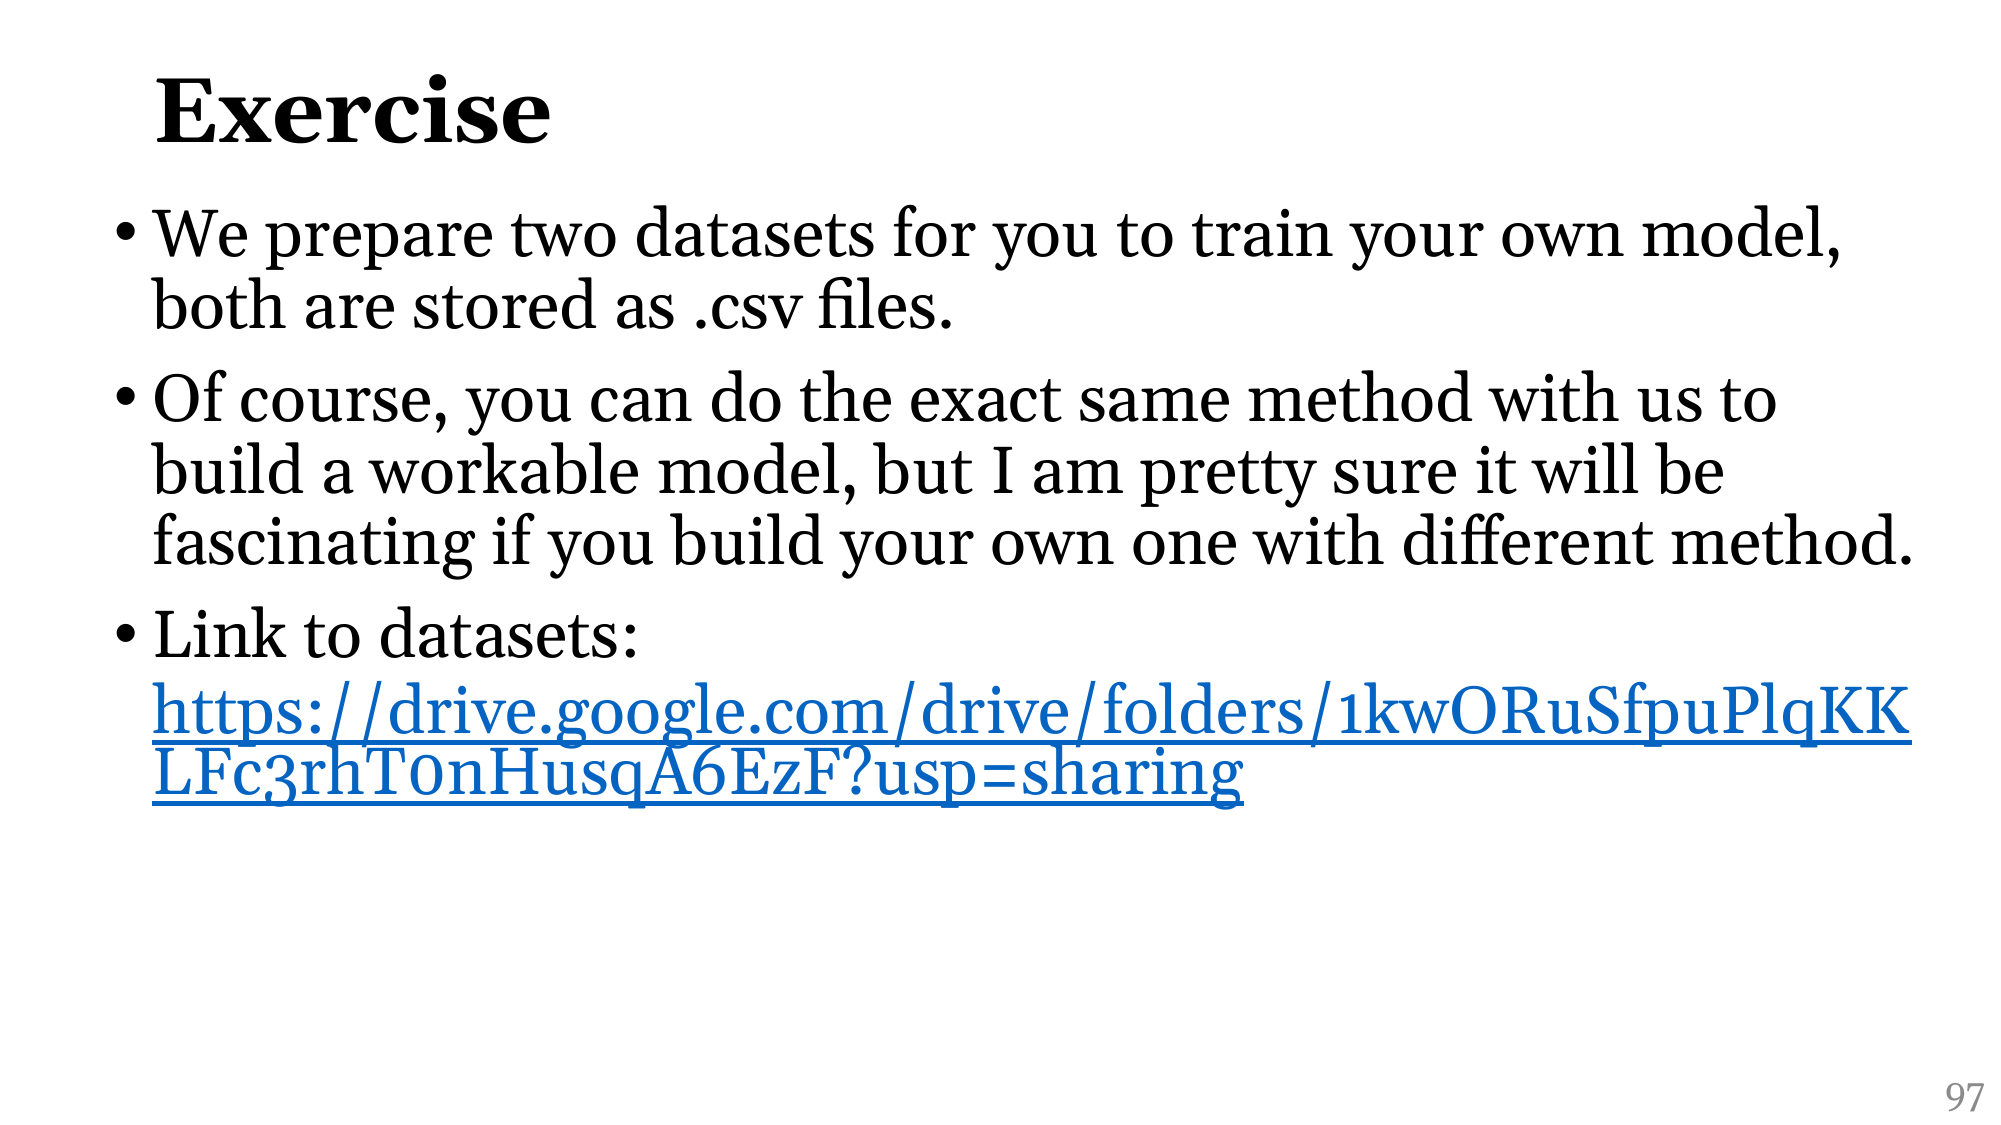

# Exercise
We prepare two datasets for you to train your own model, both are stored as .csv files.
Of course, you can do the exact same method with us to build a workable model, but I am pretty sure it will be fascinating if you build your own one with different method.
Link to datasets: https://drive.google.com/drive/folders/1kwORuSfpuPlqKKLFc3rhT0nHusqA6EzF?usp=sharing
97